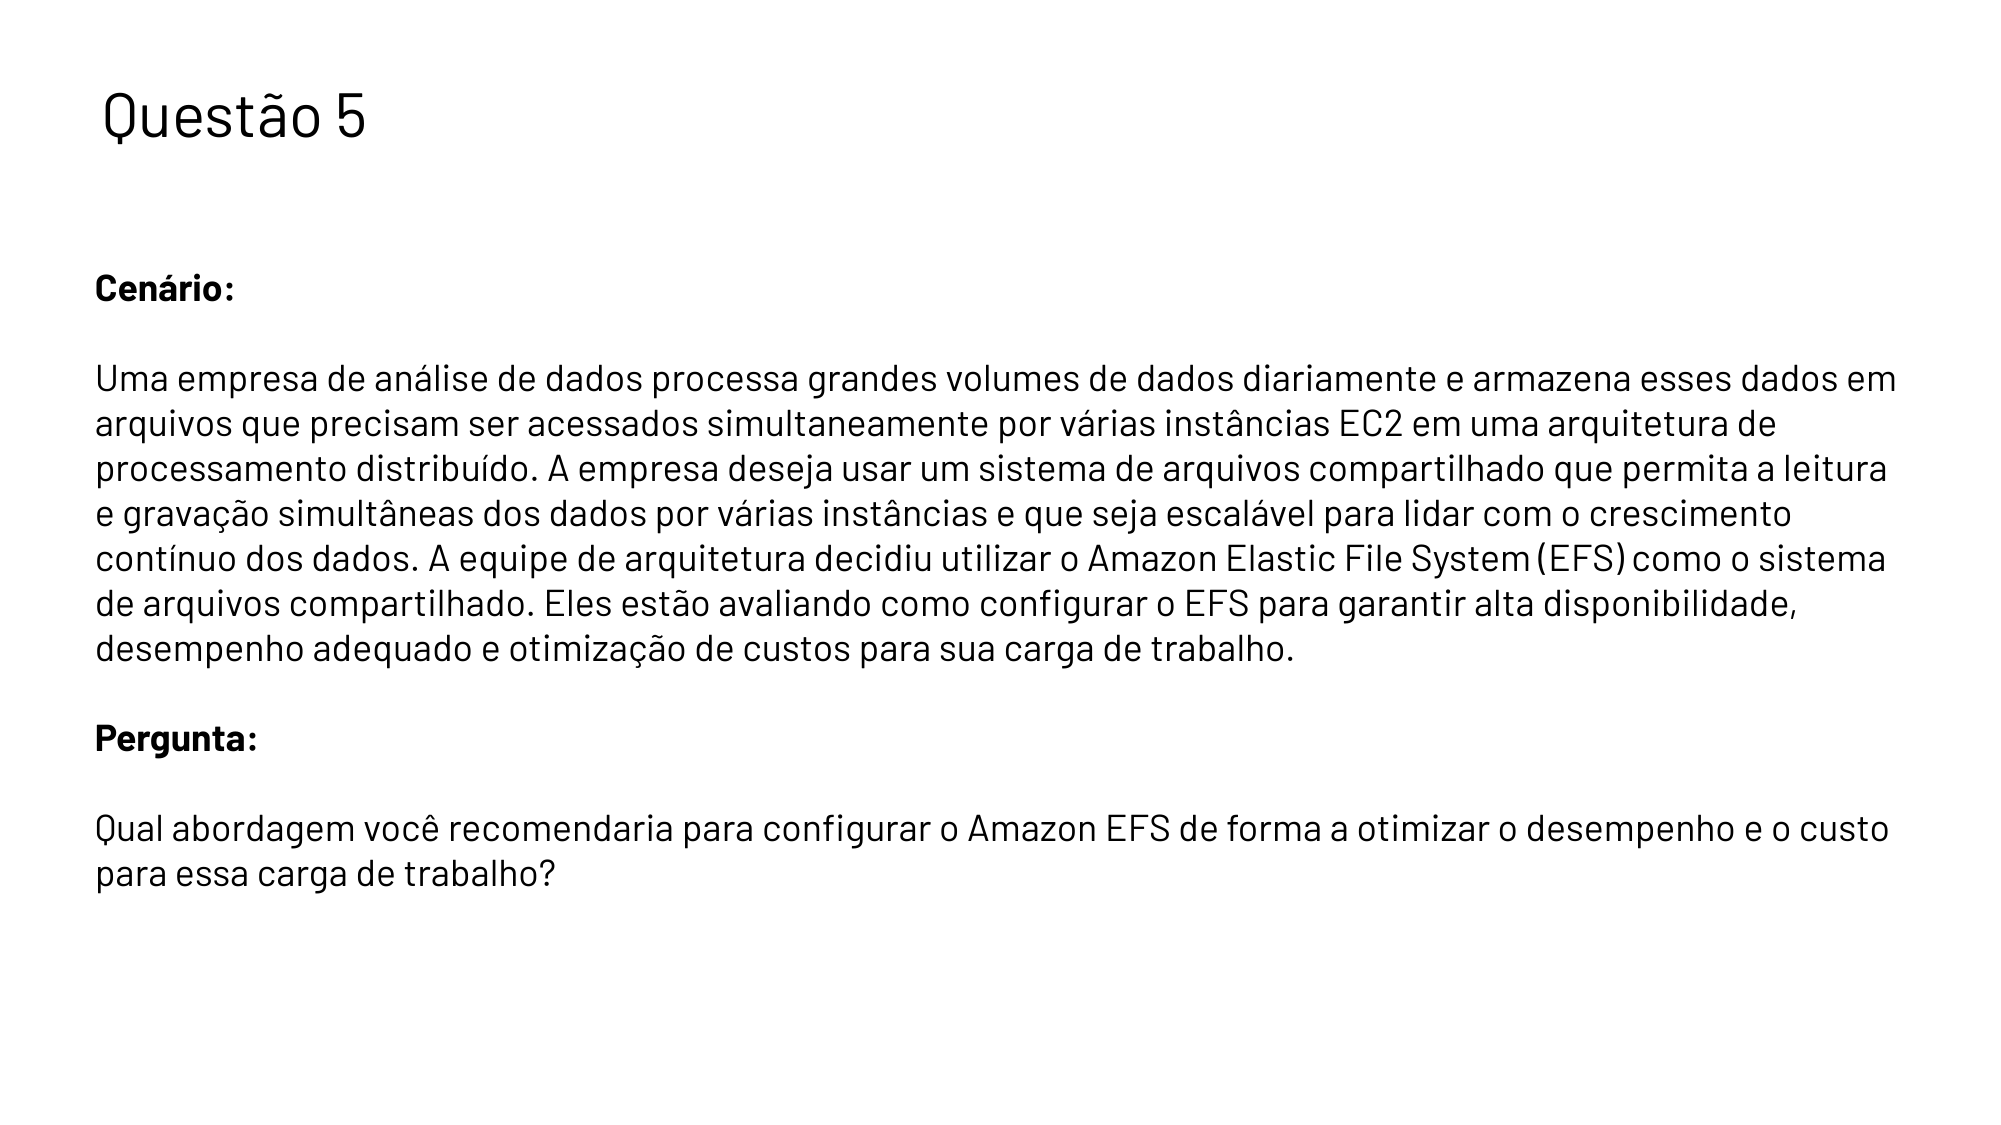

# Questão 5
Cenário:

Uma empresa de análise de dados processa grandes volumes de dados diariamente e armazena esses dados em arquivos que precisam ser acessados simultaneamente por várias instâncias EC2 em uma arquitetura de processamento distribuído. A empresa deseja usar um sistema de arquivos compartilhado que permita a leitura e gravação simultâneas dos dados por várias instâncias e que seja escalável para lidar com o crescimento contínuo dos dados. A equipe de arquitetura decidiu utilizar o Amazon Elastic File System (EFS) como o sistema de arquivos compartilhado. Eles estão avaliando como configurar o EFS para garantir alta disponibilidade, desempenho adequado e otimização de custos para sua carga de trabalho.

Pergunta:

Qual abordagem você recomendaria para configurar o Amazon EFS de forma a otimizar o desempenho e o custo para essa carga de trabalho?